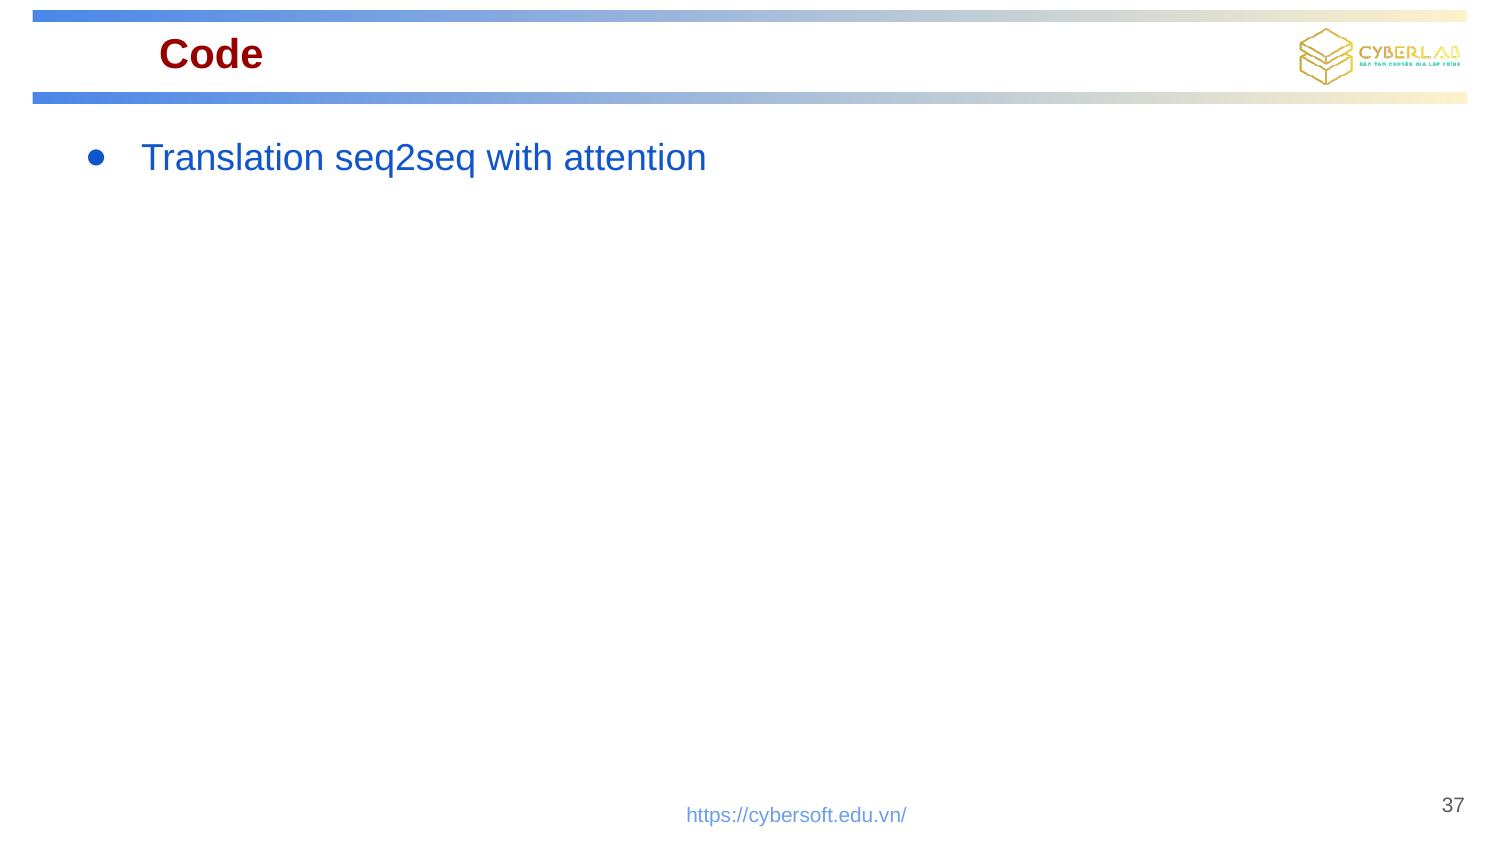

# Code
Translation seq2seq with attention
37